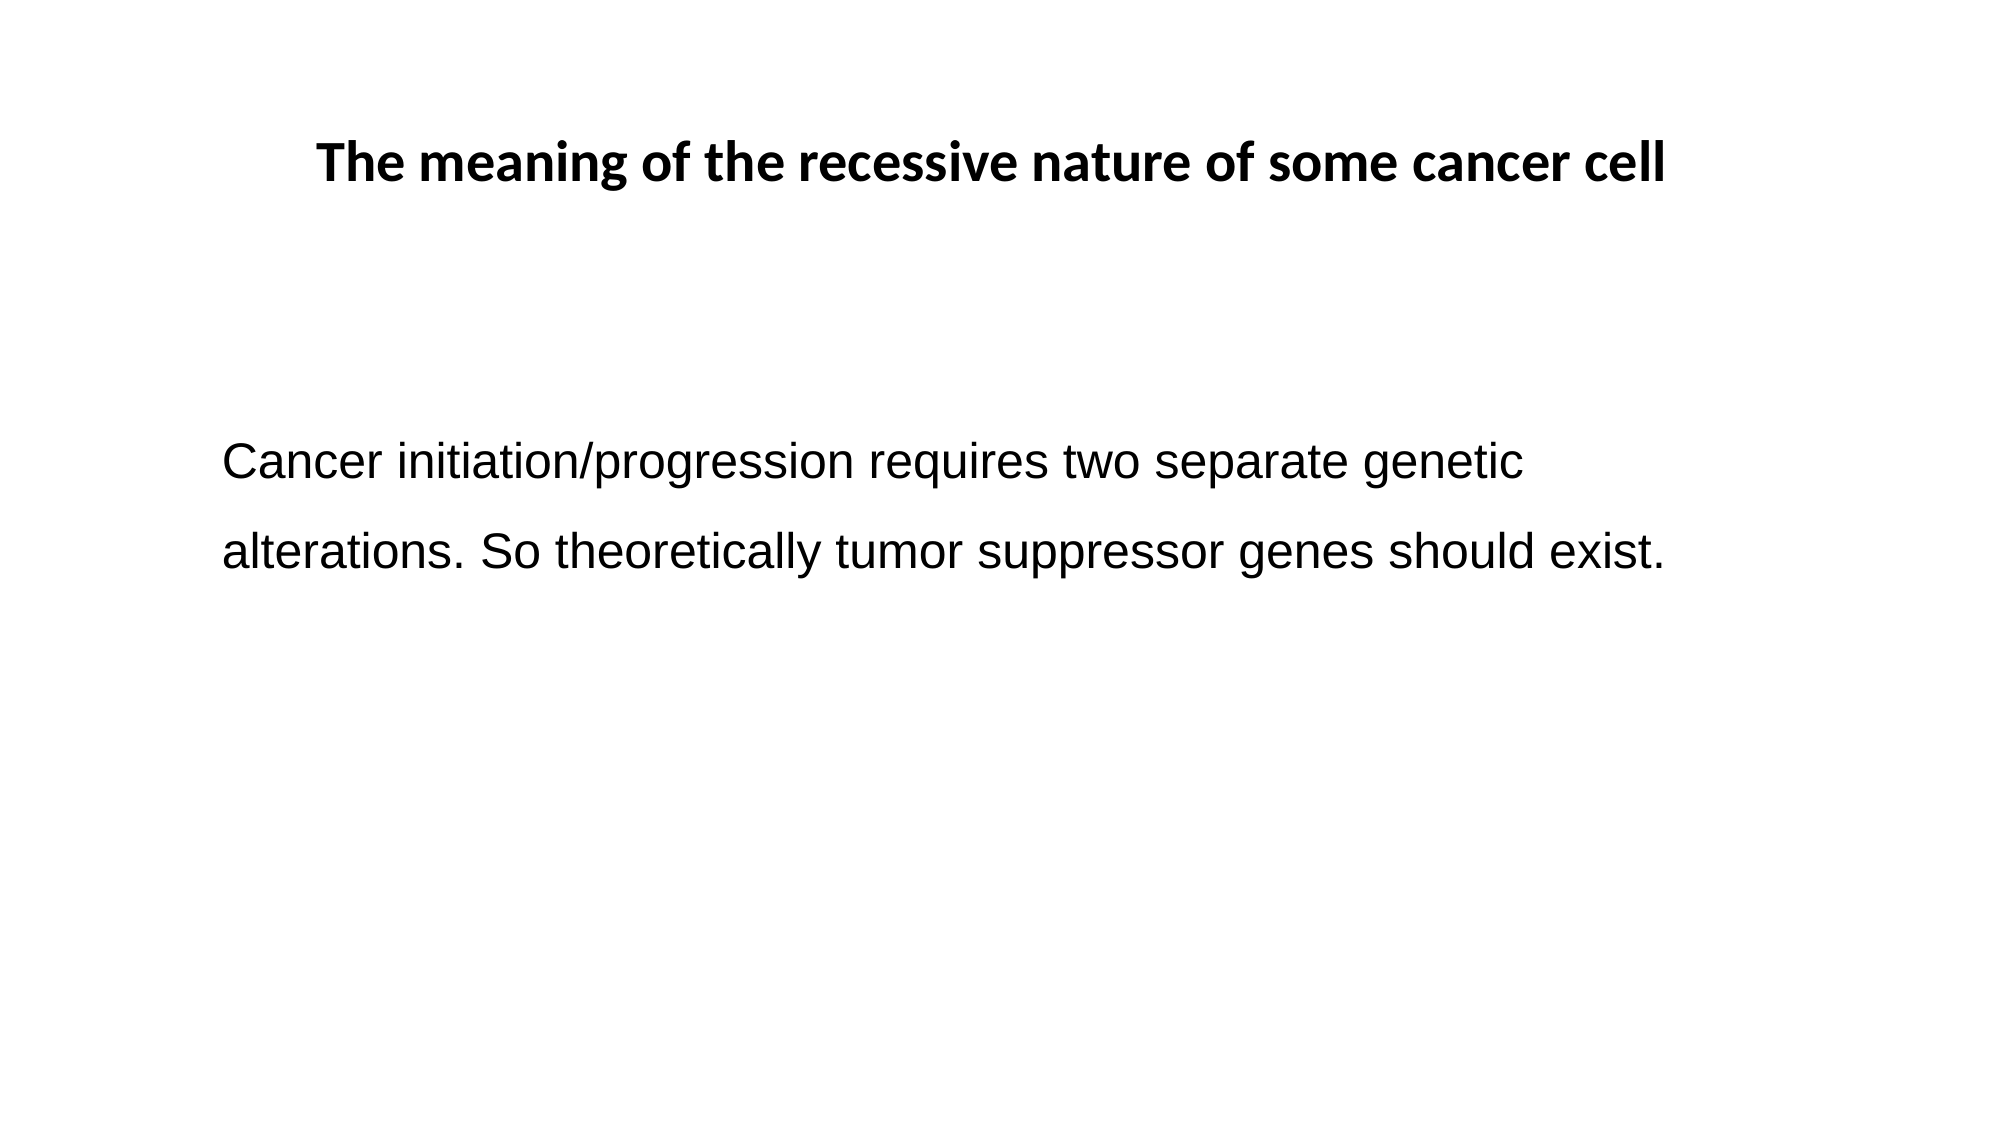

The meaning of the recessive nature of some cancer cell
Cancer initiation/progression requires two separate genetic alterations. So theoretically tumor suppressor genes should exist.